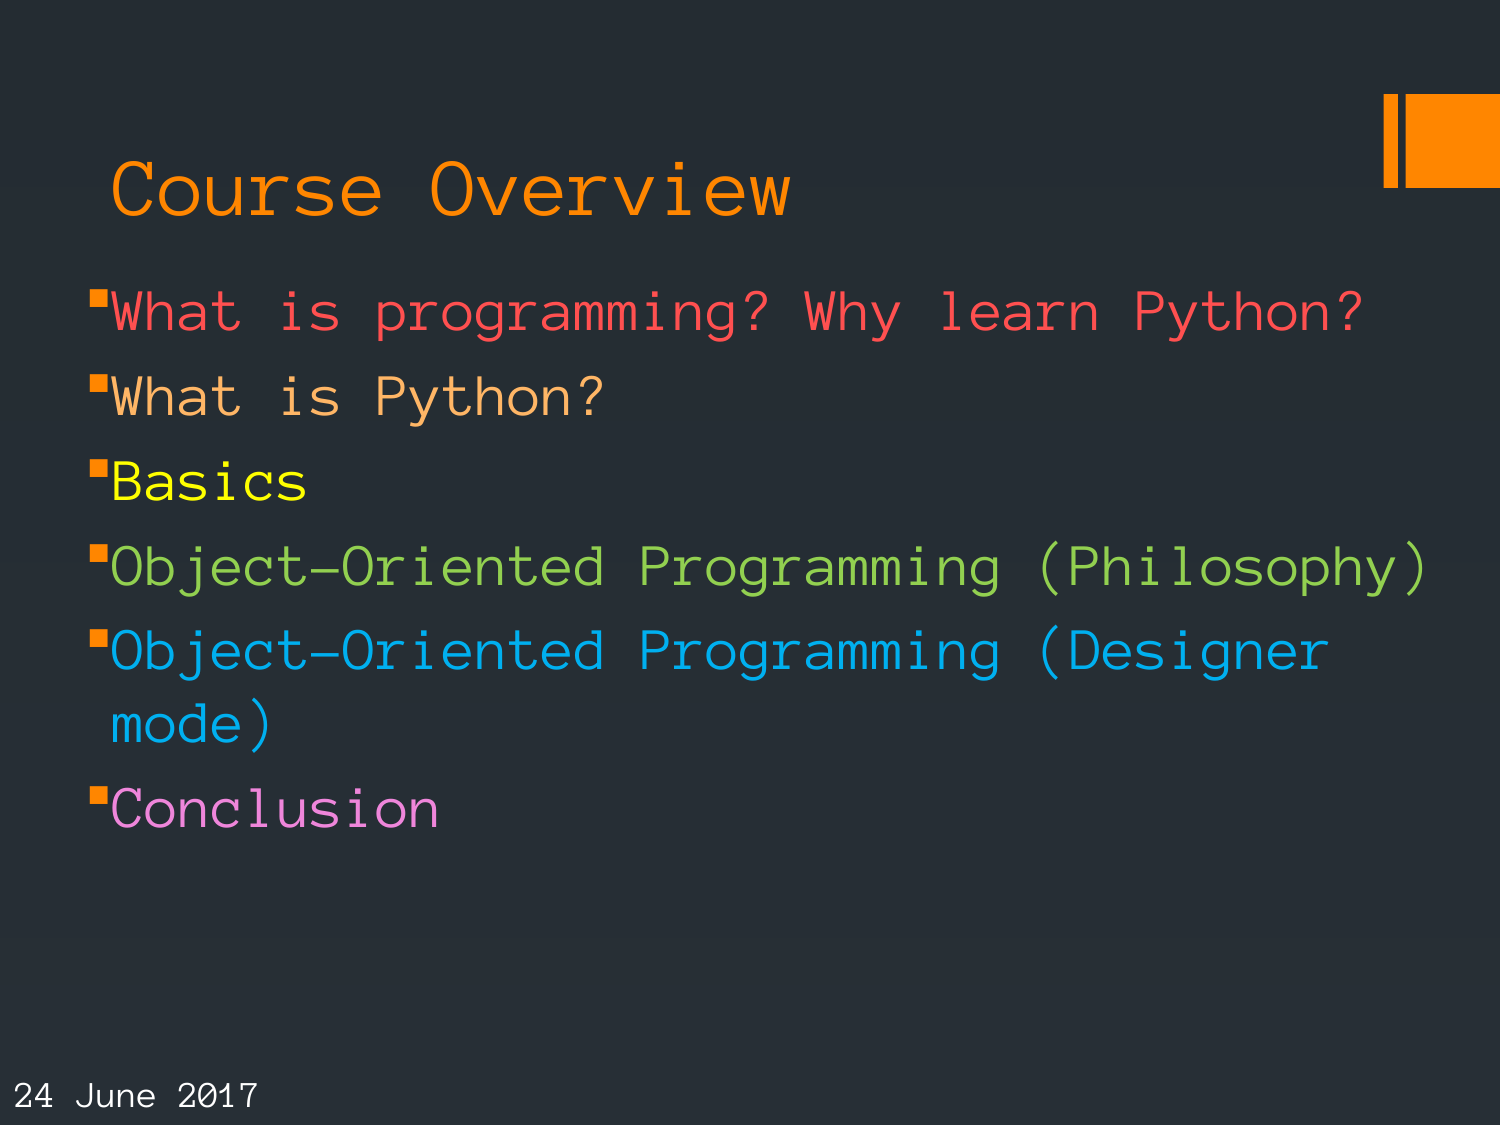

# Course Overview
What is programming? Why learn Python?
What is Python?
Basics
Object-Oriented Programming (Philosophy)
Object-Oriented Programming (Designer mode)
Conclusion